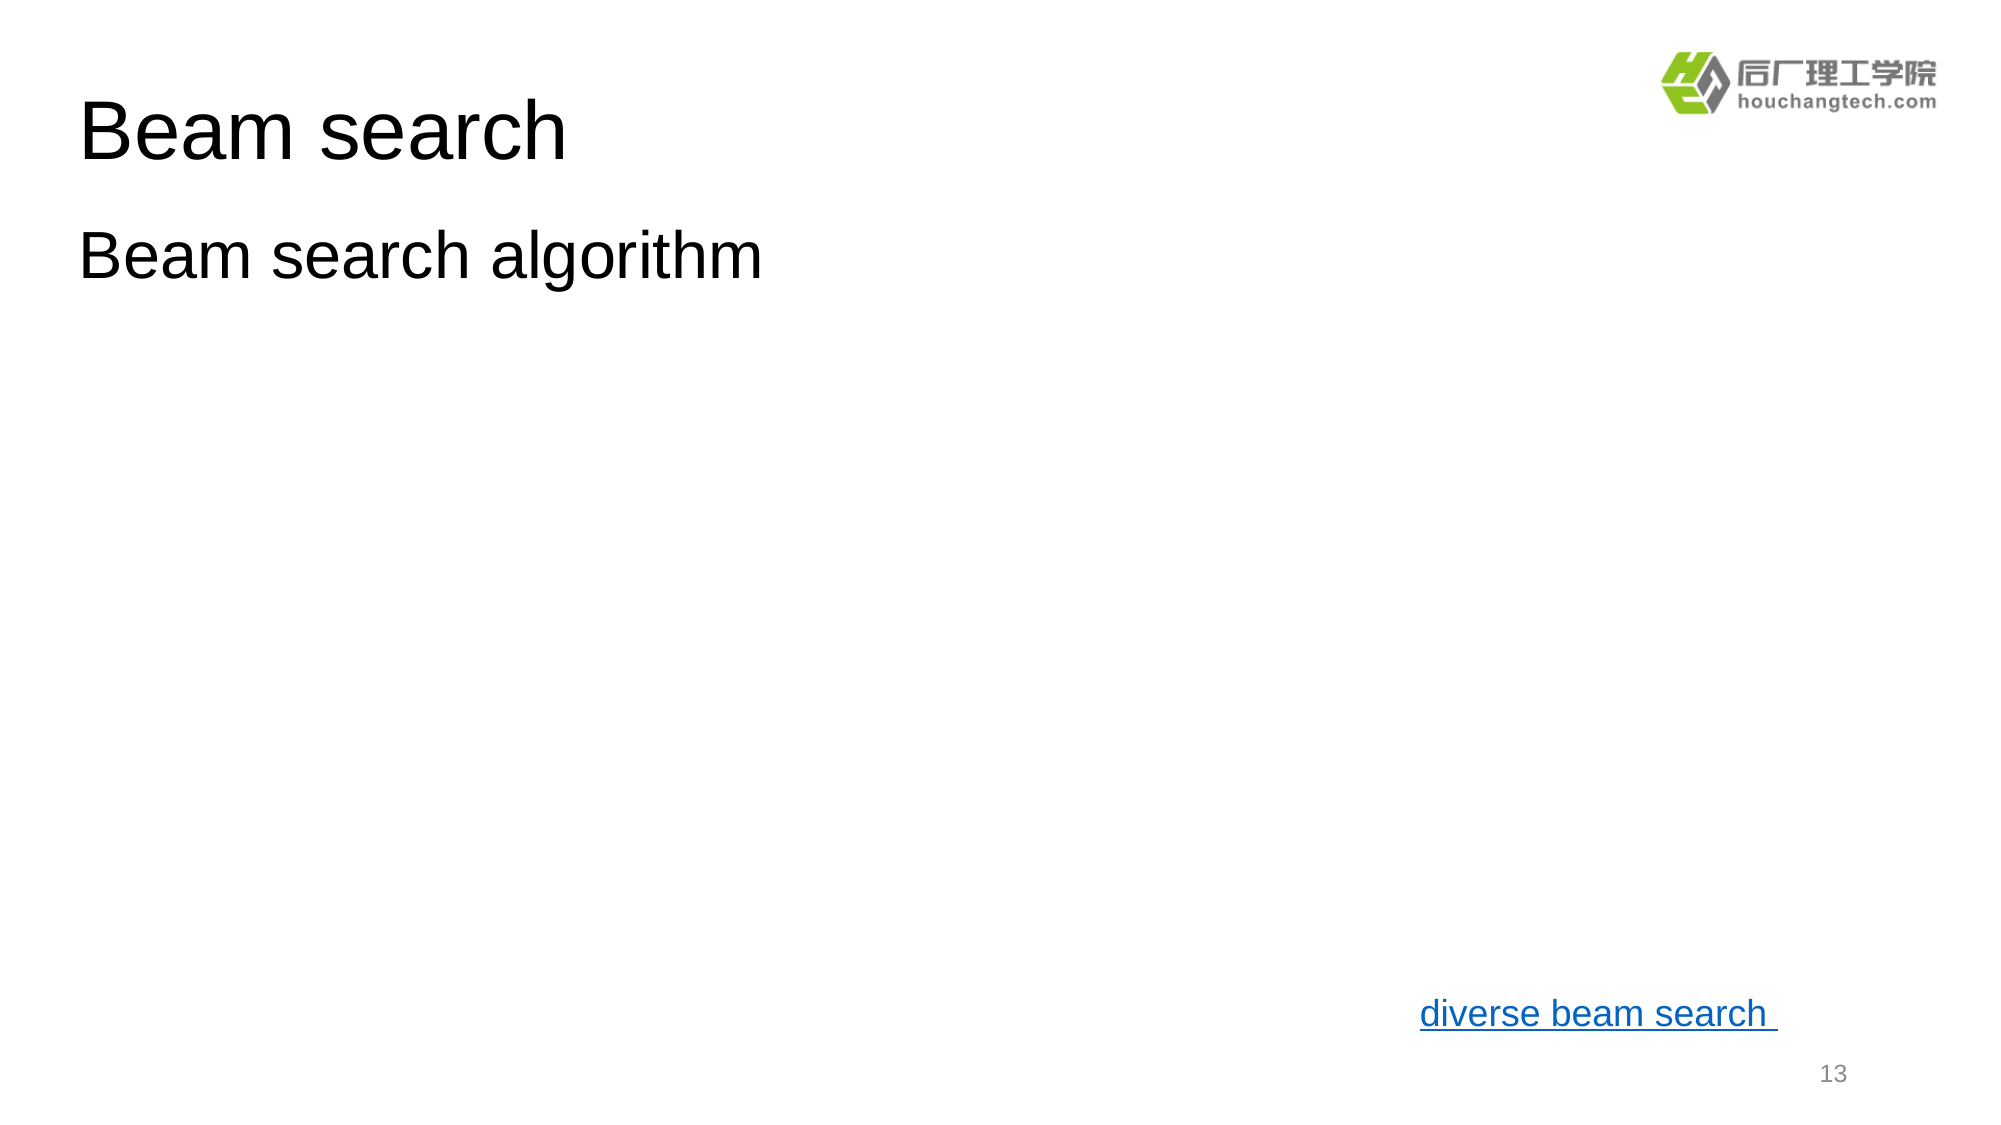

Beam search
Beam search algorithm
diverse beam search
13